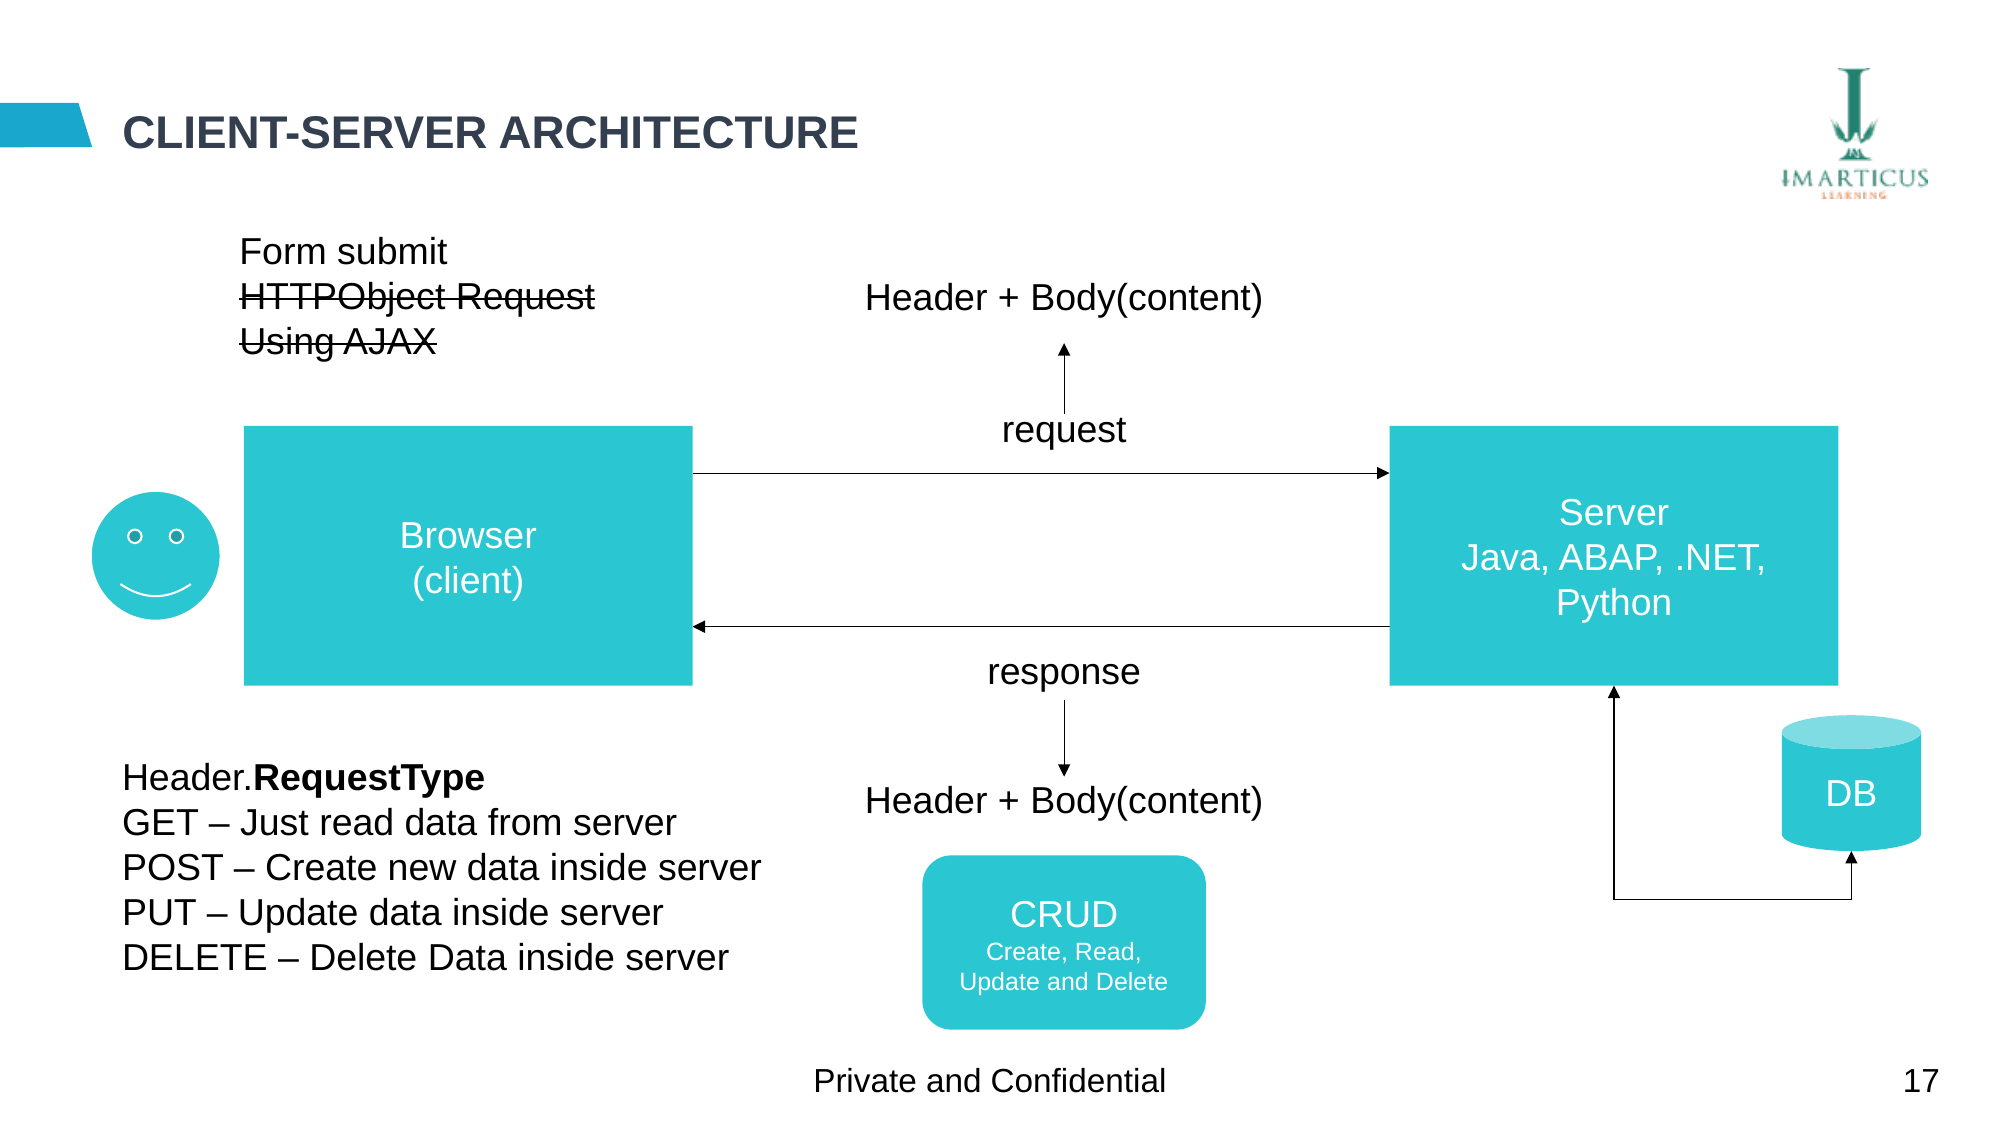

# CLIENT-SERVER ARCHITECTURE
Form submit
HTTPObject Request
Using AJAX
Header + Body(content)
request
Browser
(client)
Server
Java, ABAP, .NET, Python

response
DB
Header.RequestType
GET – Just read data from server
POST – Create new data inside server
PUT – Update data inside server
DELETE – Delete Data inside server
Header + Body(content)
CRUD
Create, Read, Update and Delete